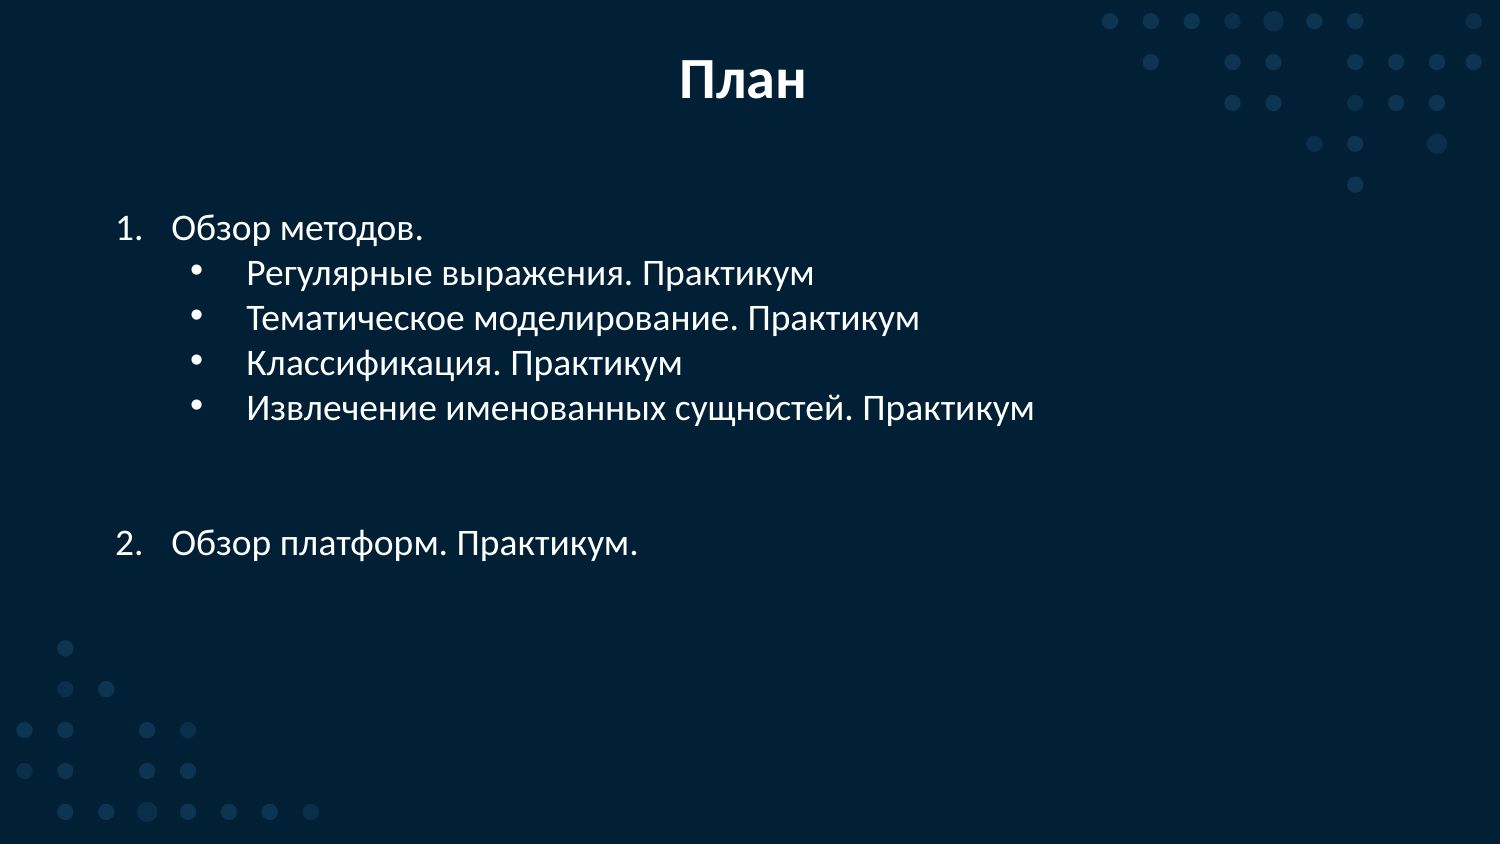

# План
Обзор методов.
Регулярные выражения. Практикум
Тематическое моделирование. Практикум
Классификация. Практикум
Извлечение именованных сущностей. Практикум

Обзор платформ. Практикум.